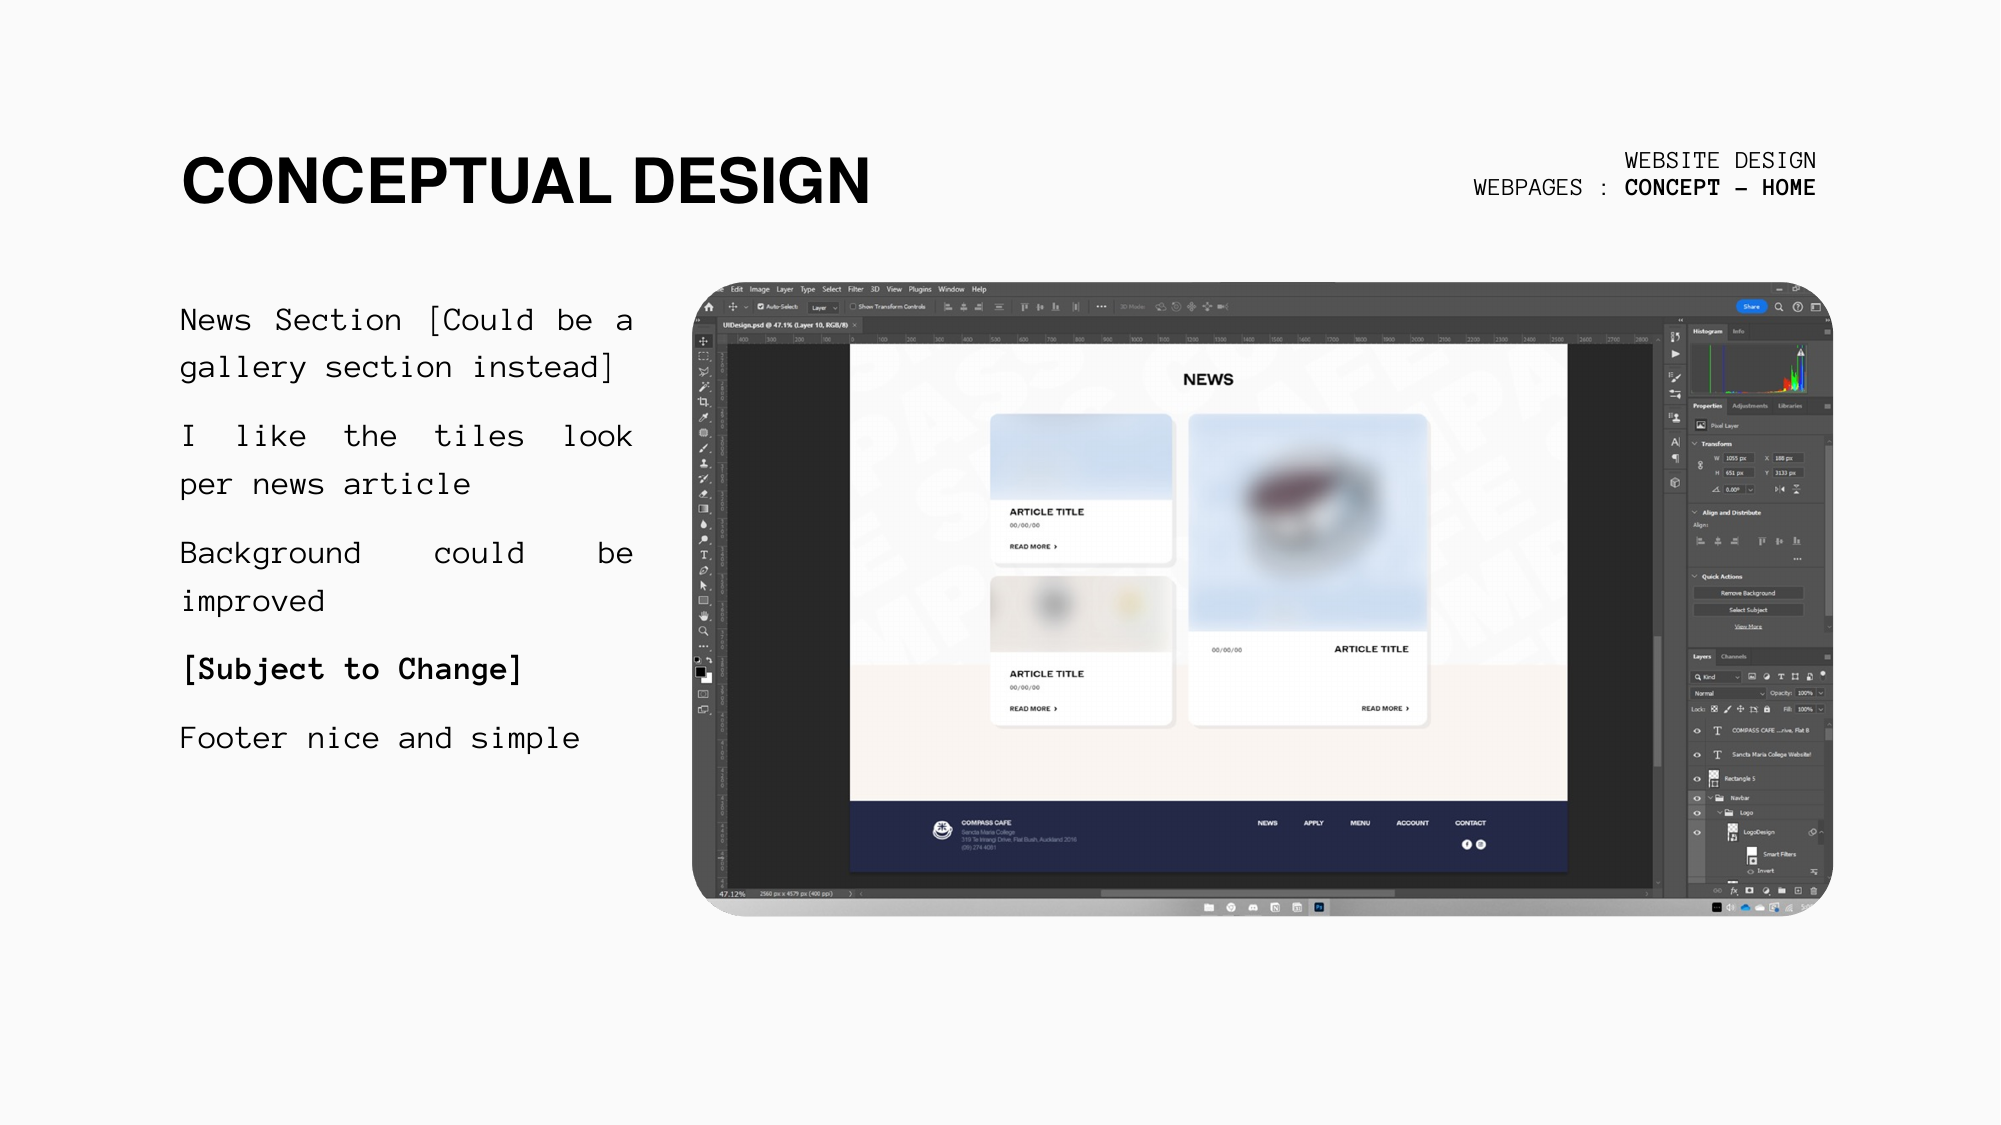

# CONCEPTUAL DESIGN
WEBSITE DESIGN
WEBPAGES : CONCEPT – HOME
News Section [Could be a gallery section instead]
I like the tiles look per news article
Background could be improved
[Subject to Change]
Footer nice and simple